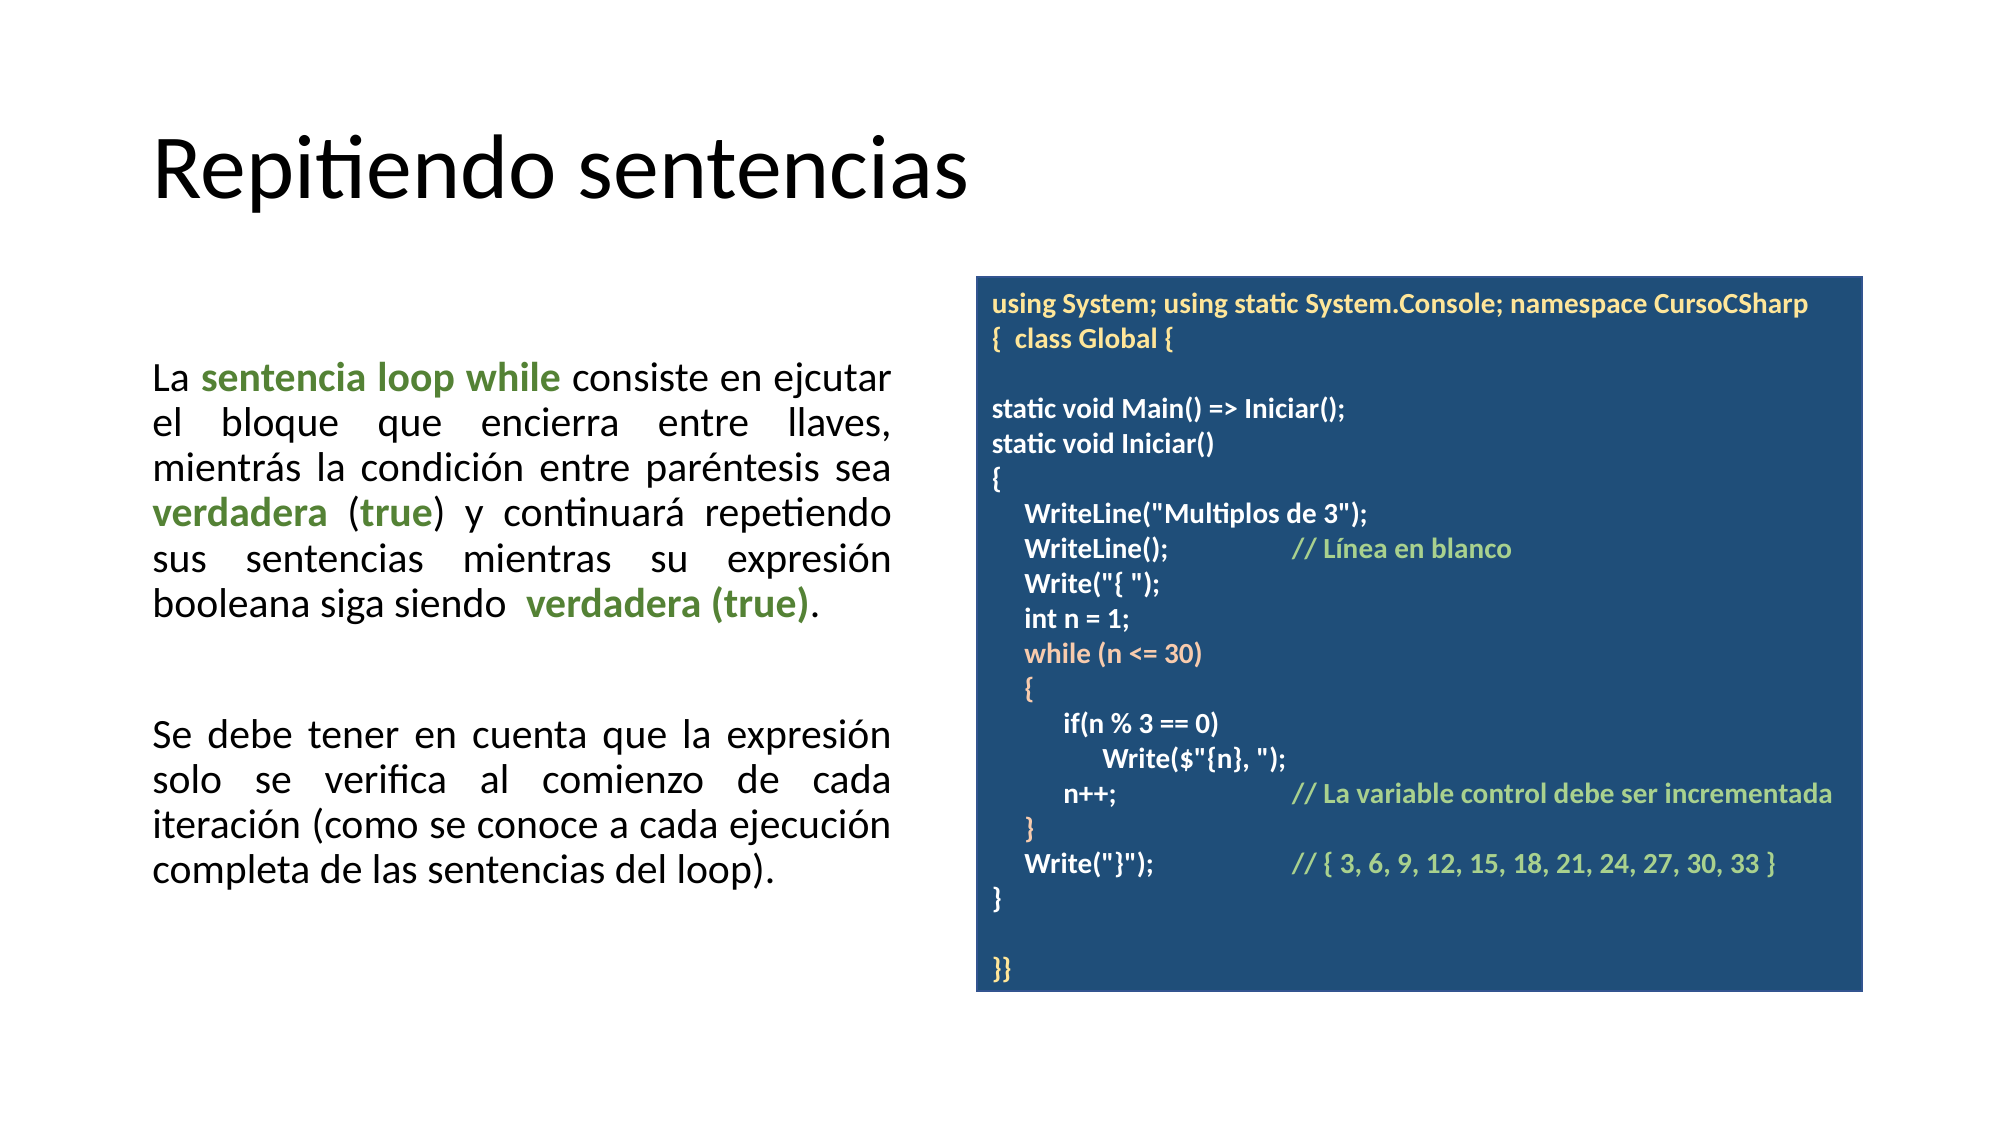

# Repitiendo sentencias

La sentencia loop while consiste en ejcutar el bloque que encierra entre llaves, mientrás la condición entre paréntesis sea verdadera (true) y continuará repetiendo sus sentencias mientras su expresión booleana siga siendo  verdadera (true).

Se debe tener en cuenta que la expresión solo se verifica al comienzo de cada iteración (como se conoce a cada ejecución completa de las sentencias del loop).

using System; using static System.Console; namespace CursoCSharp {  class Global {

static void Main() => Iniciar();
static void Iniciar()
{
     WriteLine("Multiplos de 3");
     WriteLine();     	// Línea en blanco
     Write("{ ");
     int n = 1;
     while (n <= 30)
     {
           if(n % 3 == 0)
                 Write($"{n}, ");
           n++; 		// La variable control debe ser incrementada
     }
     Write("}"); 	// { 3, 6, 9, 12, 15, 18, 21, 24, 27, 30, 33 }
}

}}